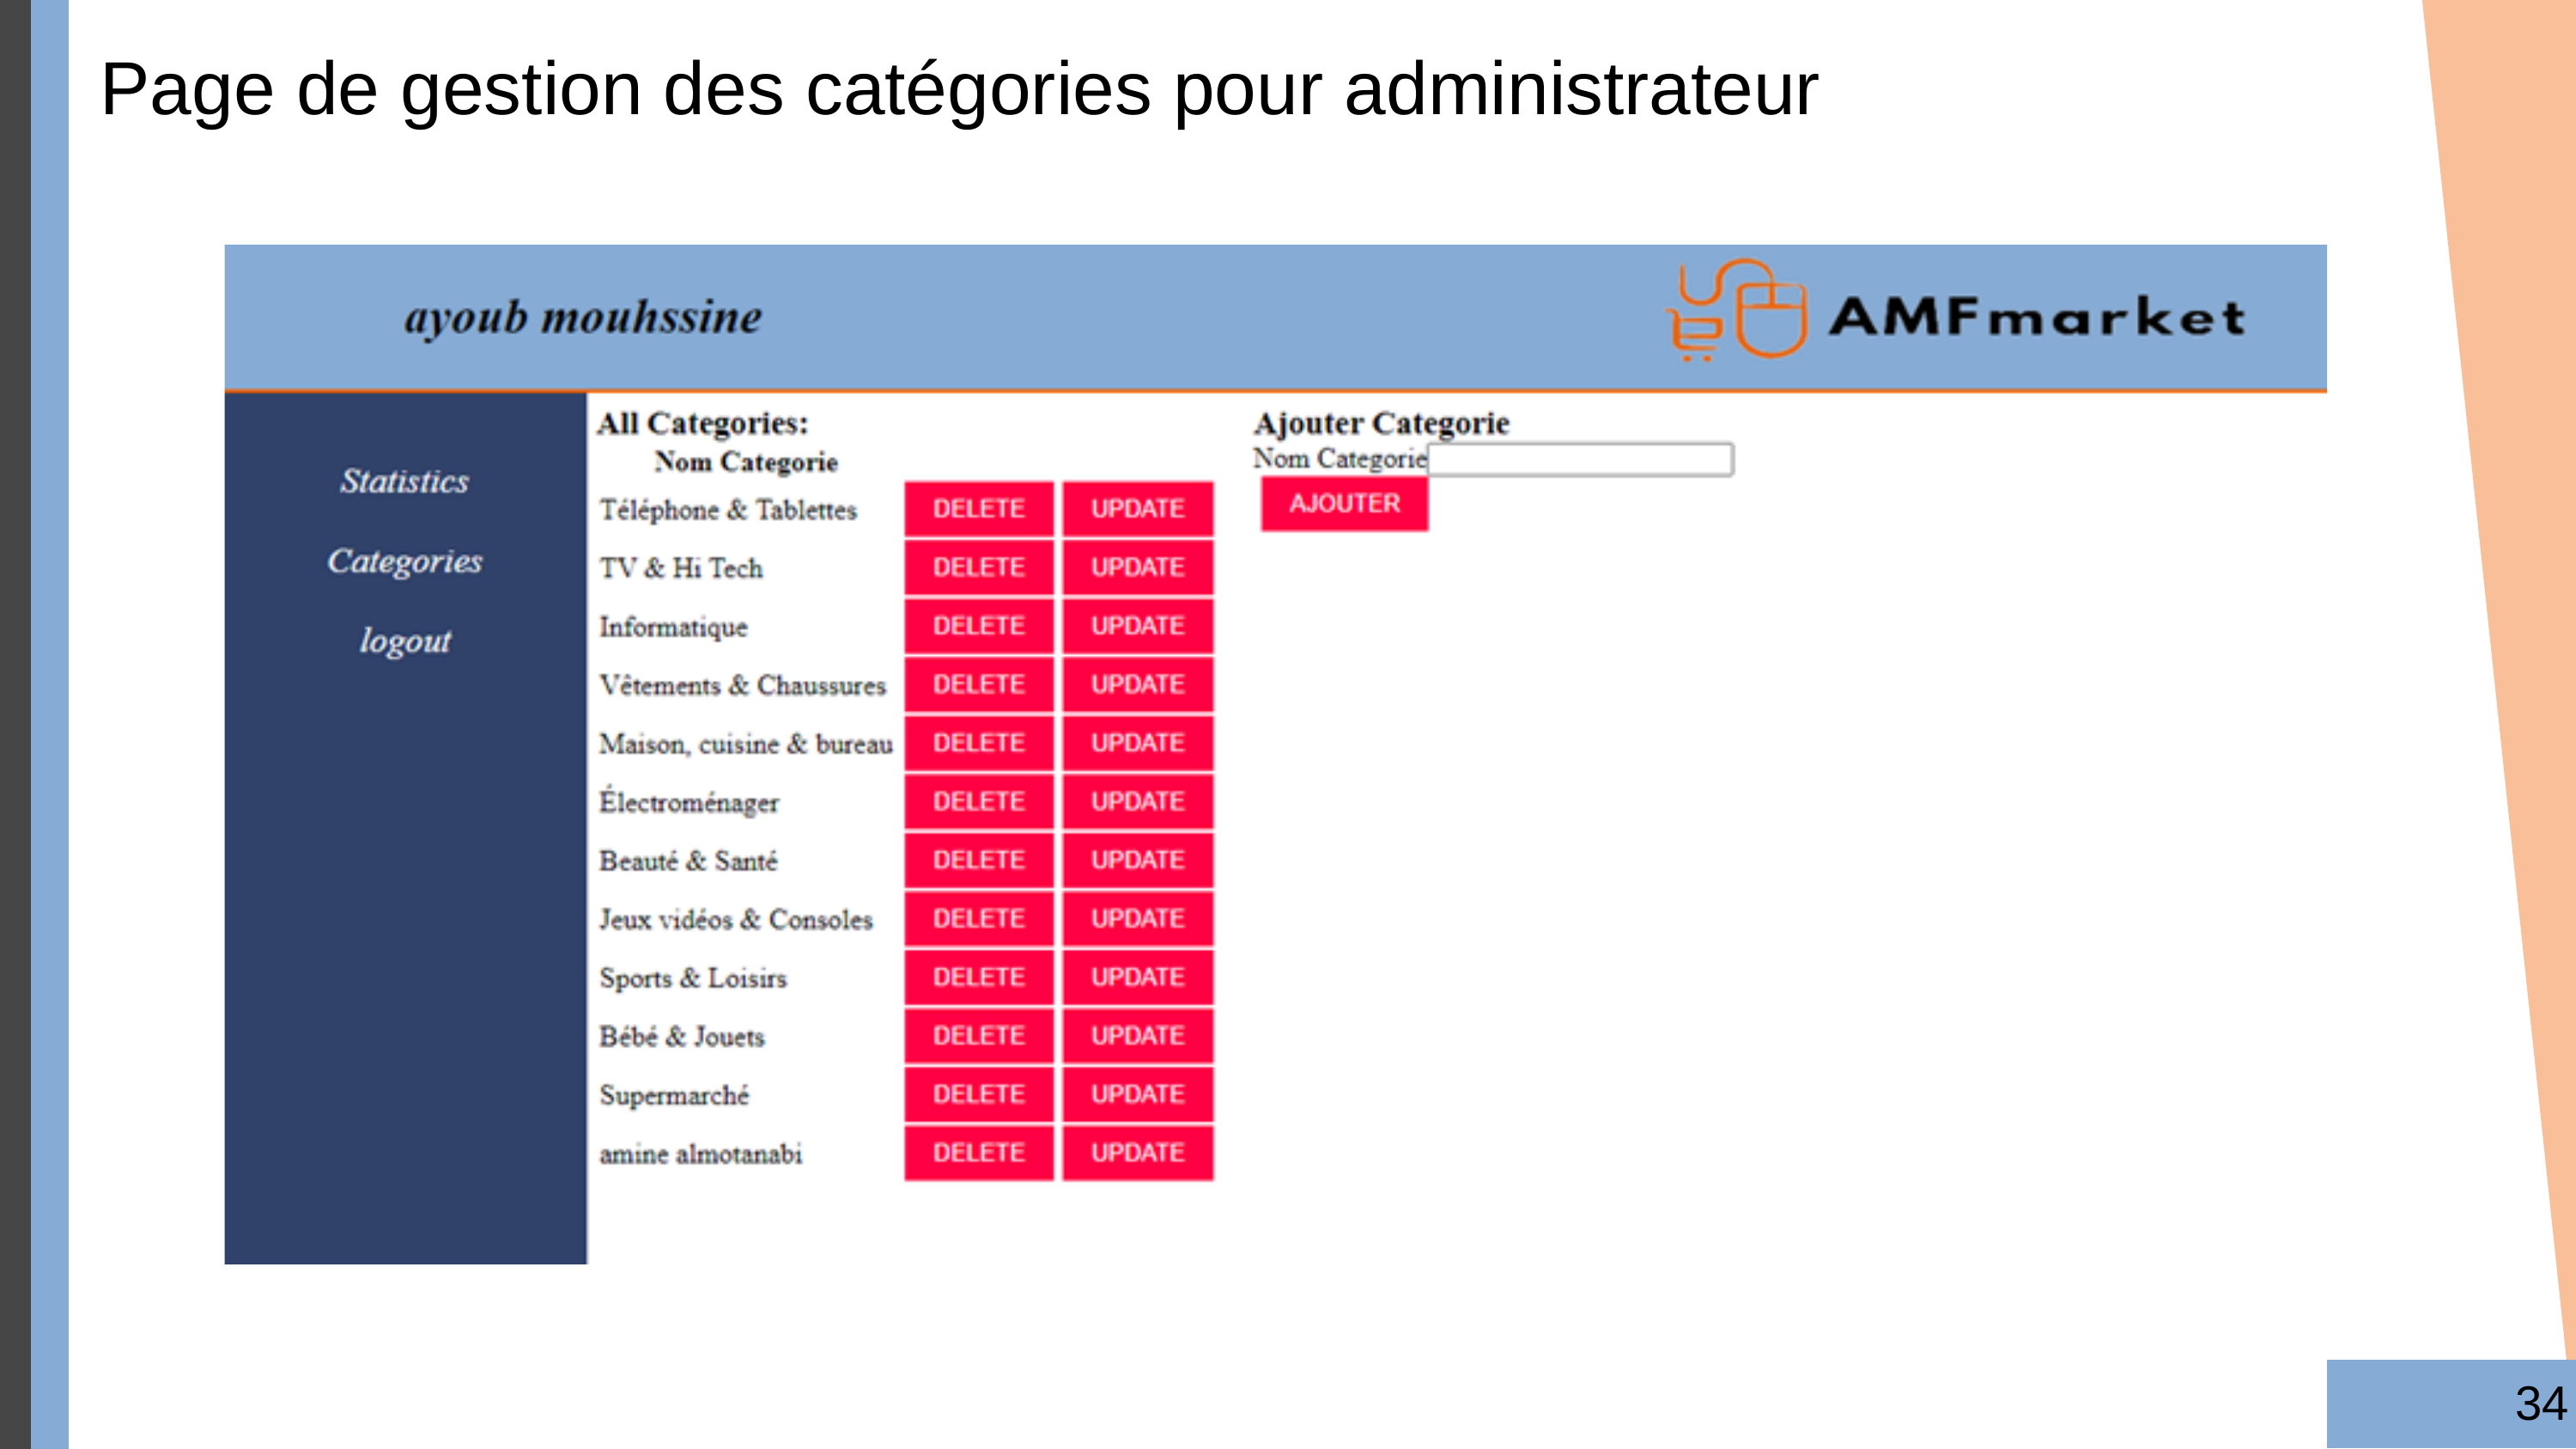

Page de gestion des catégories pour administrateur

34